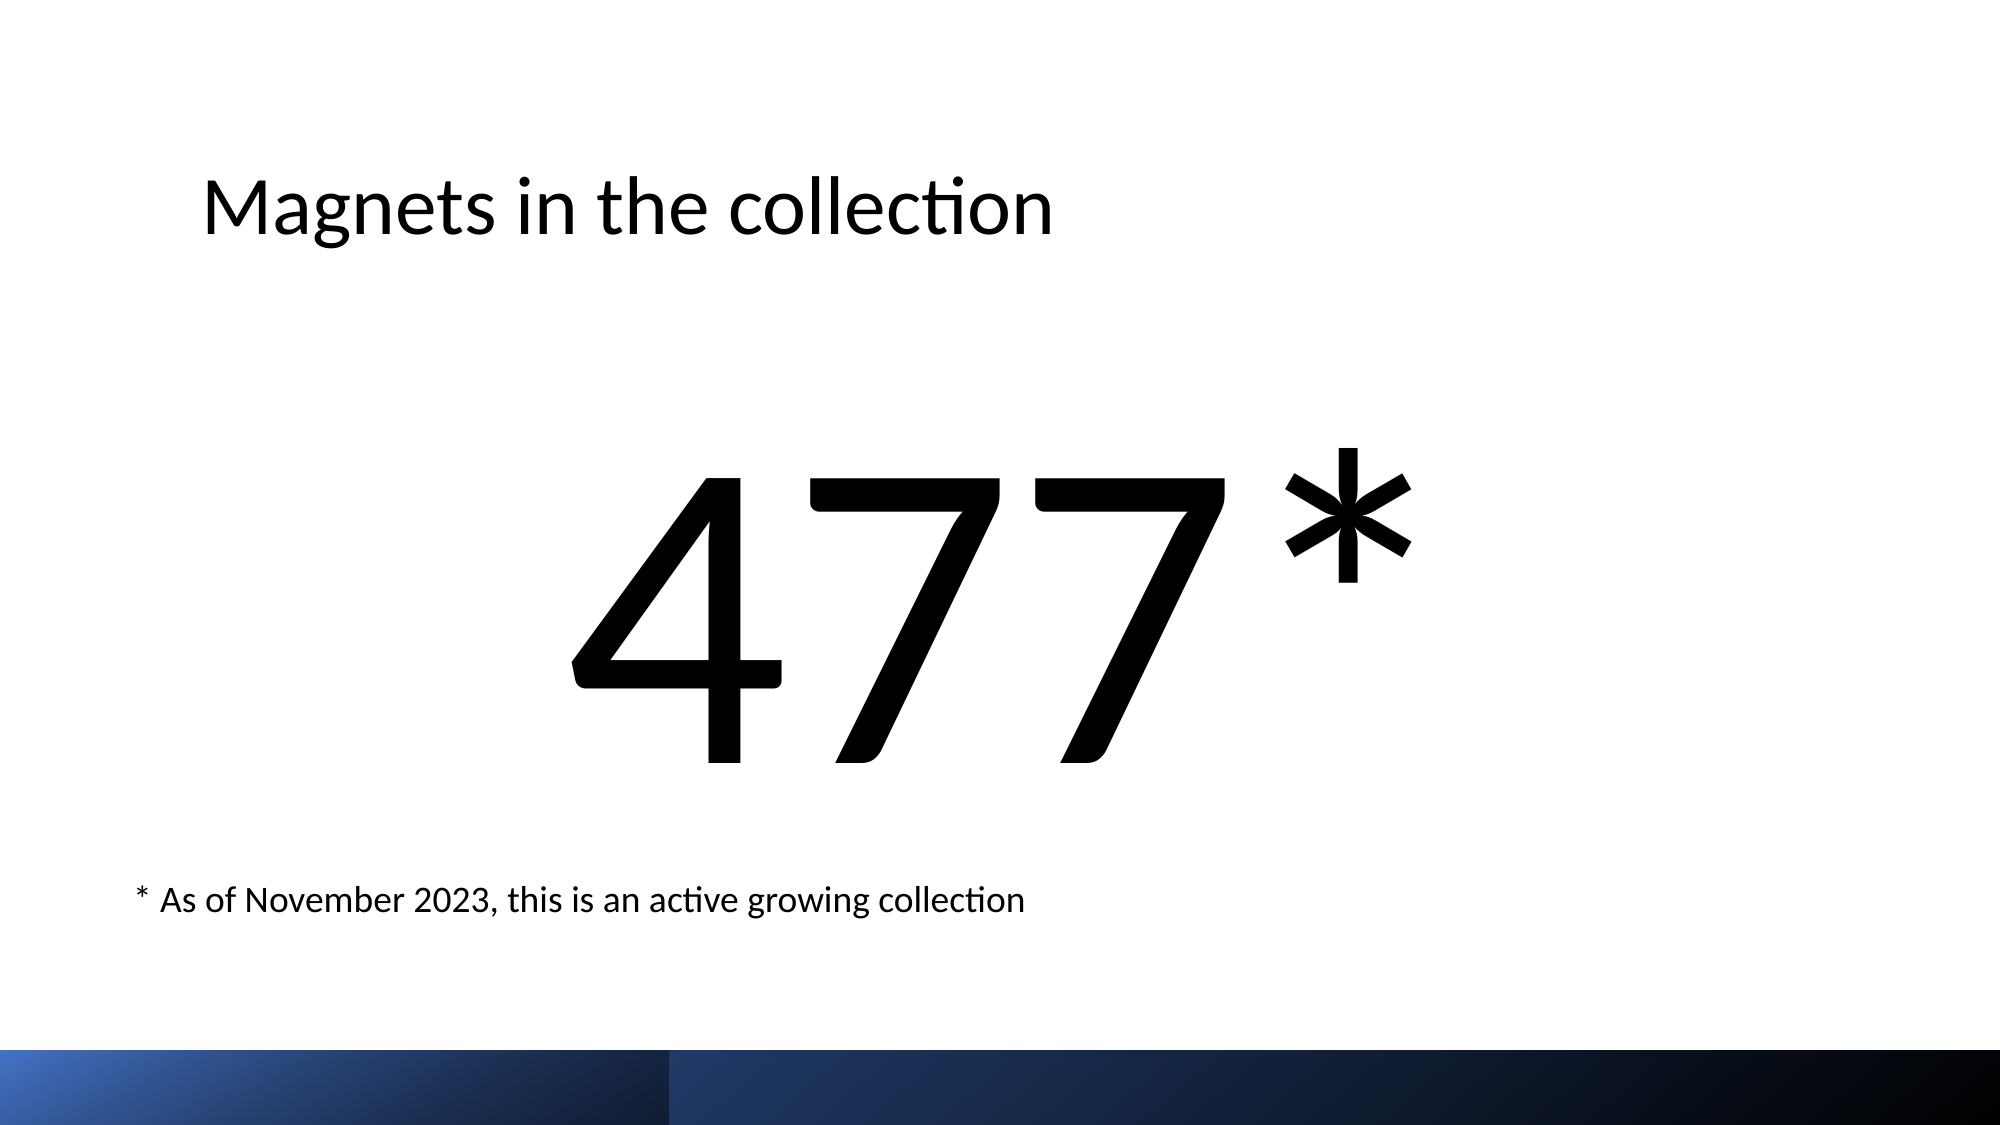

# Magnets in the collection
477*
* As of November 2023, this is an active growing collection